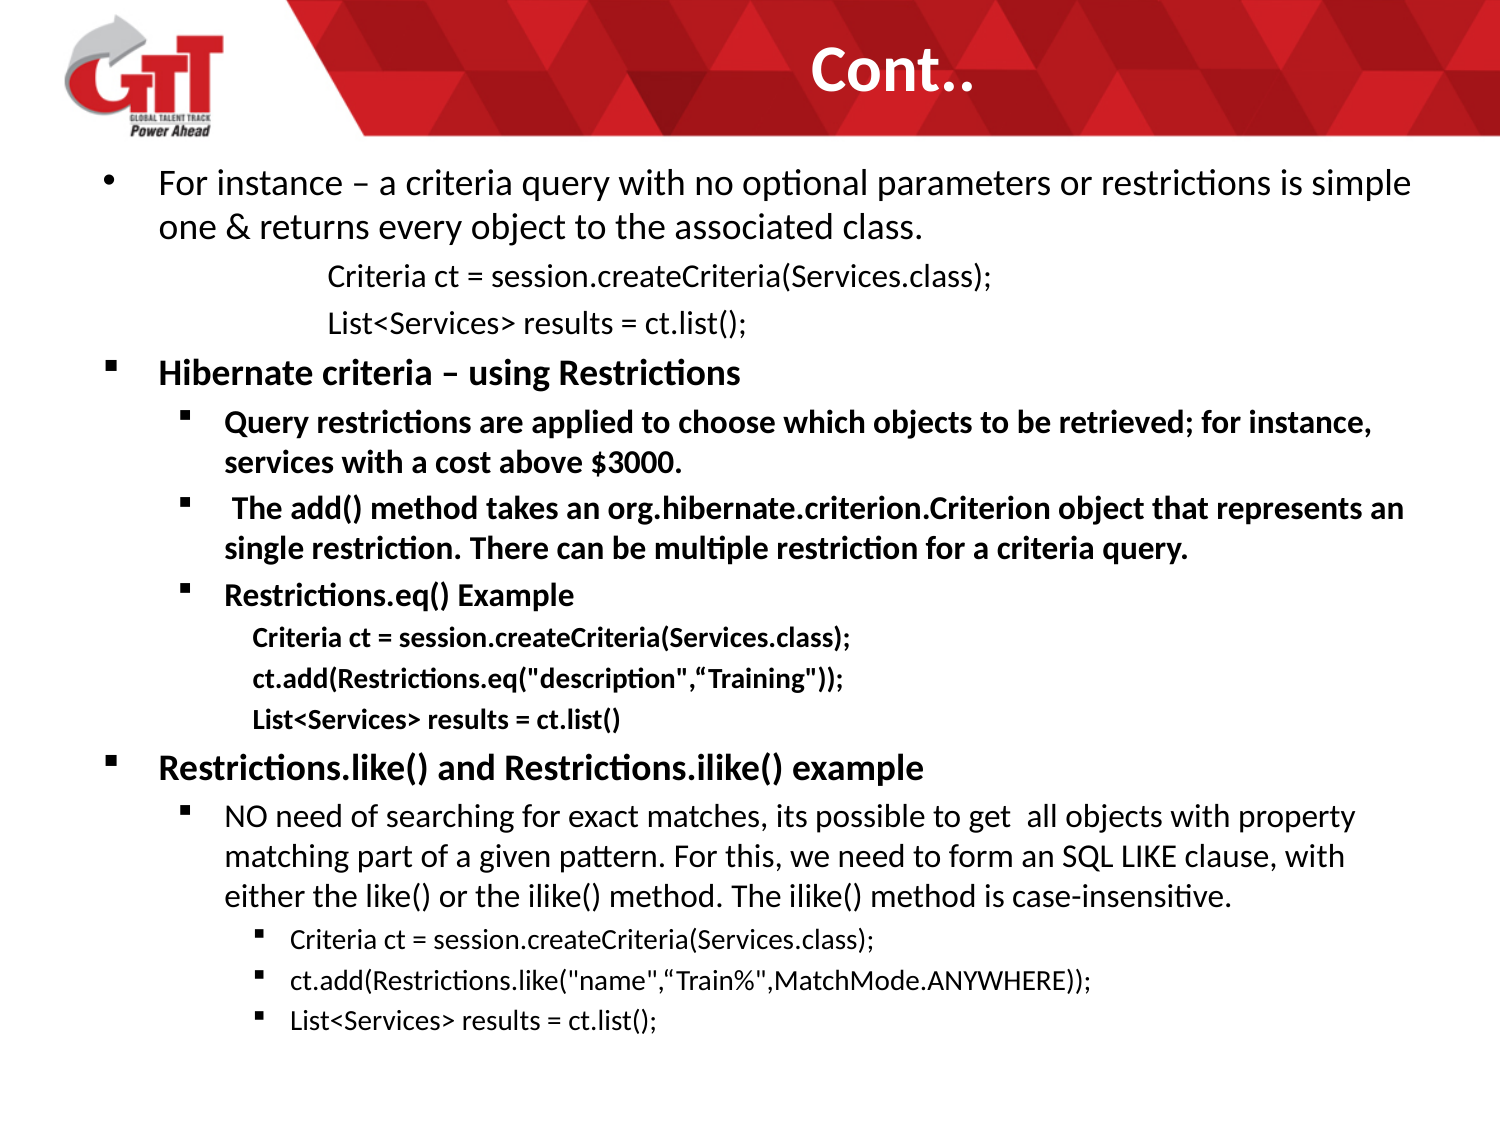

# Cont..
For instance – a criteria query with no optional parameters or restrictions is simple one & returns every object to the associated class.
	Criteria ct = session.createCriteria(Services.class);
	List<Services> results = ct.list();
Hibernate criteria – using Restrictions
Query restrictions are applied to choose which objects to be retrieved; for instance, services with a cost above $3000.
 The add() method takes an org.hibernate.criterion.Criterion object that represents an single restriction. There can be multiple restriction for a criteria query.
Restrictions.eq() Example
Criteria ct = session.createCriteria(Services.class);
ct.add(Restrictions.eq("description",“Training"));
List<Services> results = ct.list()
Restrictions.like() and Restrictions.ilike() example
NO need of searching for exact matches, its possible to get  all objects with property matching part of a given pattern. For this, we need to form an SQL LIKE clause, with either the like() or the ilike() method. The ilike() method is case-insensitive.
Criteria ct = session.createCriteria(Services.class);
ct.add(Restrictions.like("name",“Train%",MatchMode.ANYWHERE));
List<Services> results = ct.list();